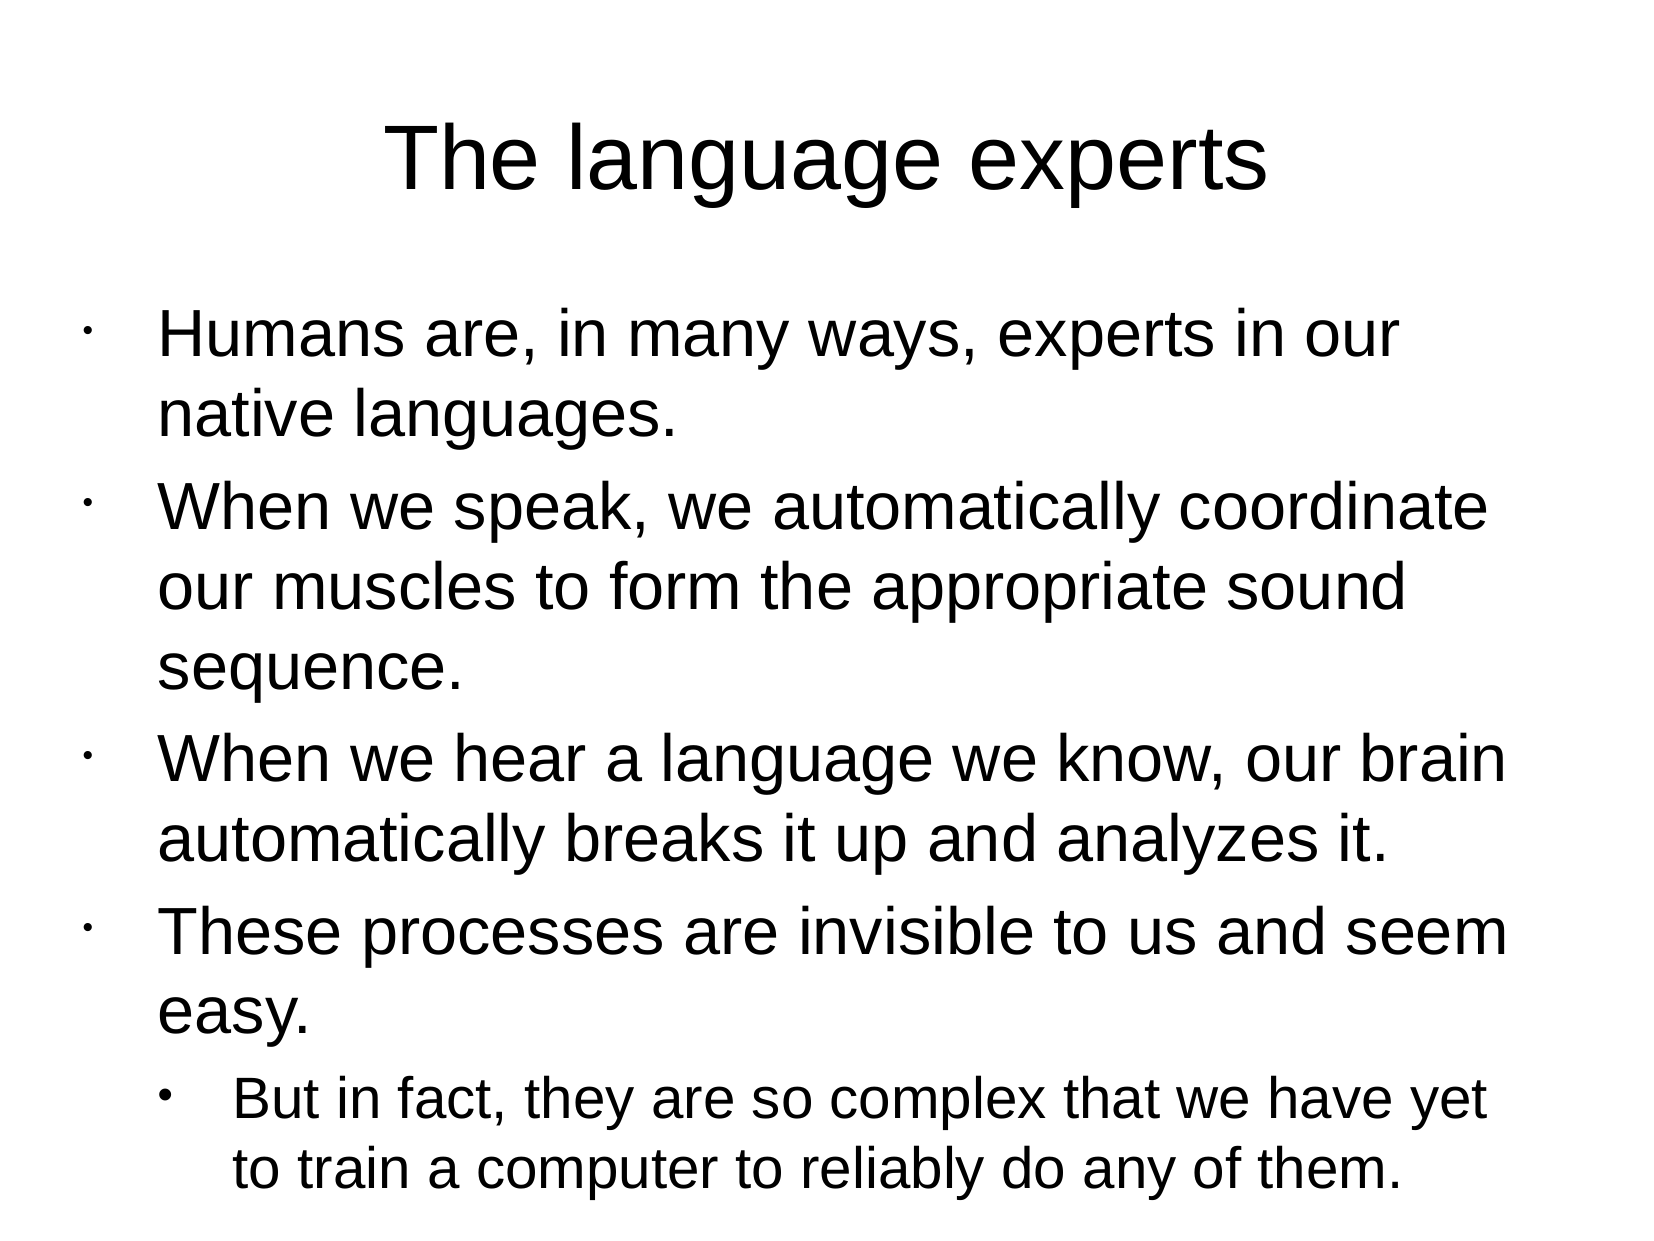

The language experts
Humans are, in many ways, experts in our native languages.
When we speak, we automatically coordinate our muscles to form the appropriate sound sequence.
When we hear a language we know, our brain automatically breaks it up and analyzes it.
These processes are invisible to us and seem easy.
But in fact, they are so complex that we have yet to train a computer to reliably do any of them.